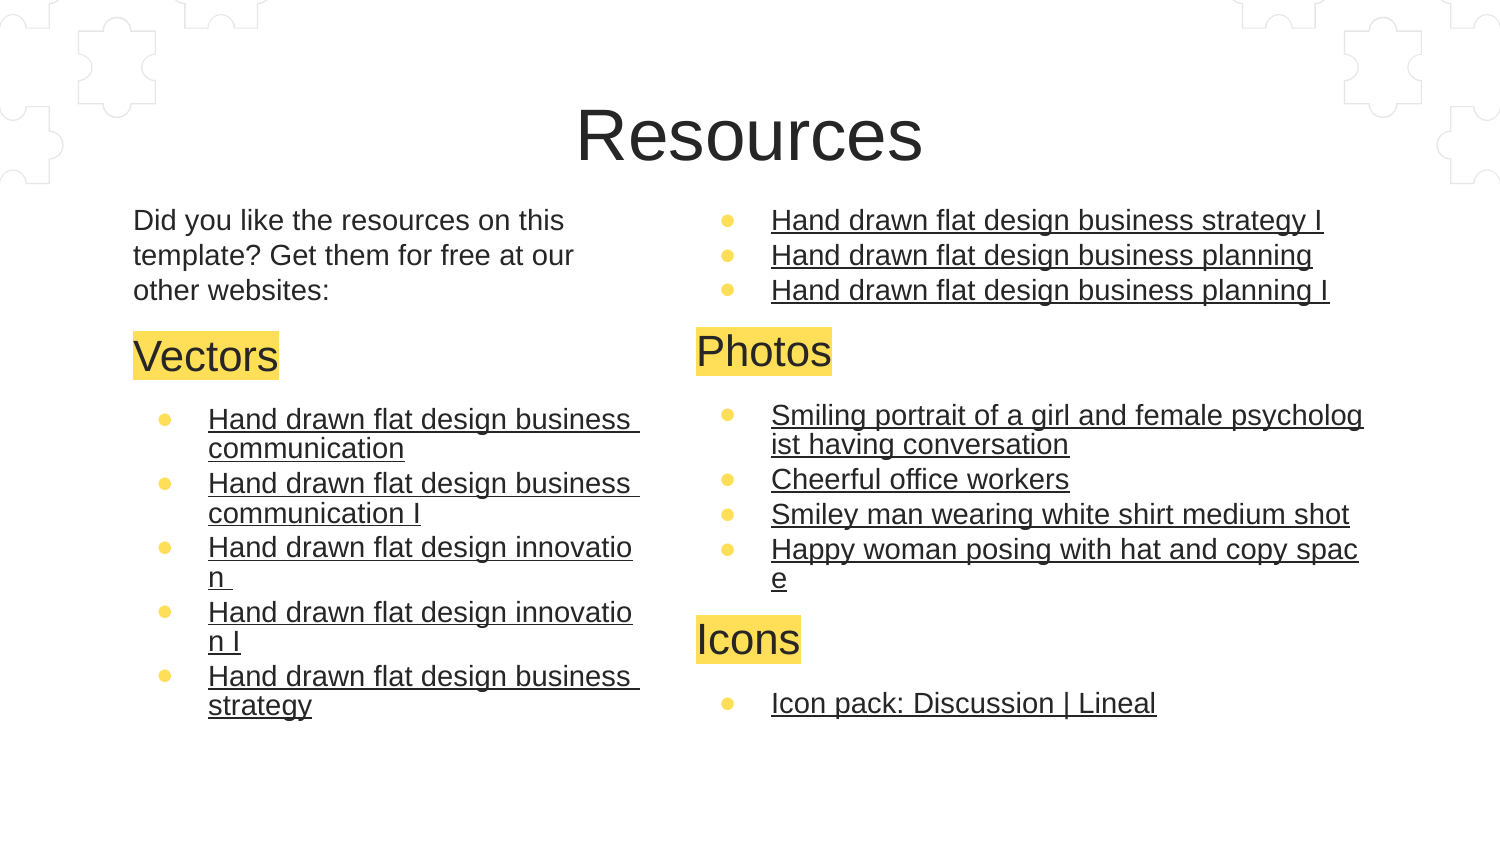

# Resources
Did you like the resources on this template? Get them for free at our other websites:
Vectors
Hand drawn flat design business communication
Hand drawn flat design business communication I
Hand drawn flat design innovation
Hand drawn flat design innovation I
Hand drawn flat design business strategy
Hand drawn flat design business strategy I
Hand drawn flat design business planning
Hand drawn flat design business planning I
Photos
Smiling portrait of a girl and female psychologist having conversation
Cheerful office workers
Smiley man wearing white shirt medium shot
Happy woman posing with hat and copy space
Icons
Icon pack: Discussion | Lineal